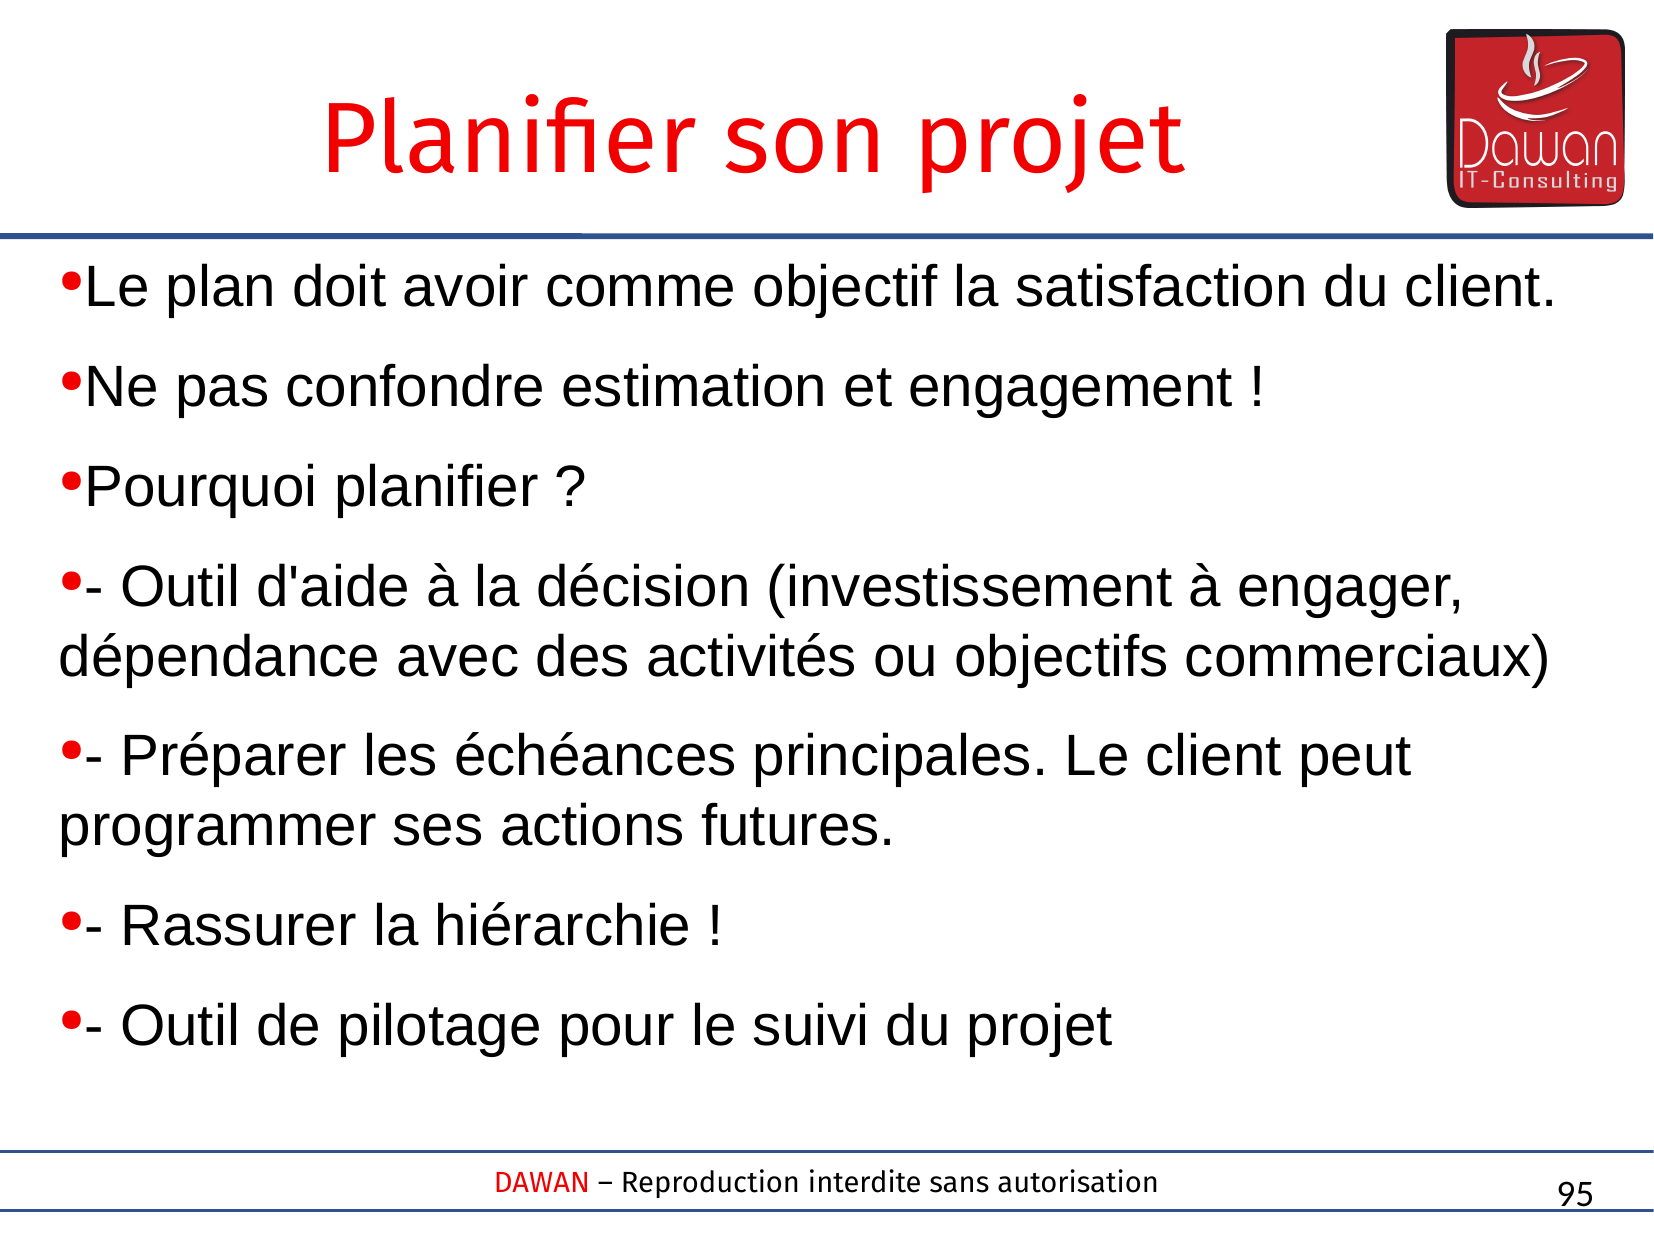

Planifier son projet
Le plan doit avoir comme objectif la satisfaction du client.
Ne pas confondre estimation et engagement !
Pourquoi planifier ?
- Outil d'aide à la décision (investissement à engager, dépendance avec des activités ou objectifs commerciaux)
- Préparer les échéances principales. Le client peut programmer ses actions futures.
- Rassurer la hiérarchie !
- Outil de pilotage pour le suivi du projet
95